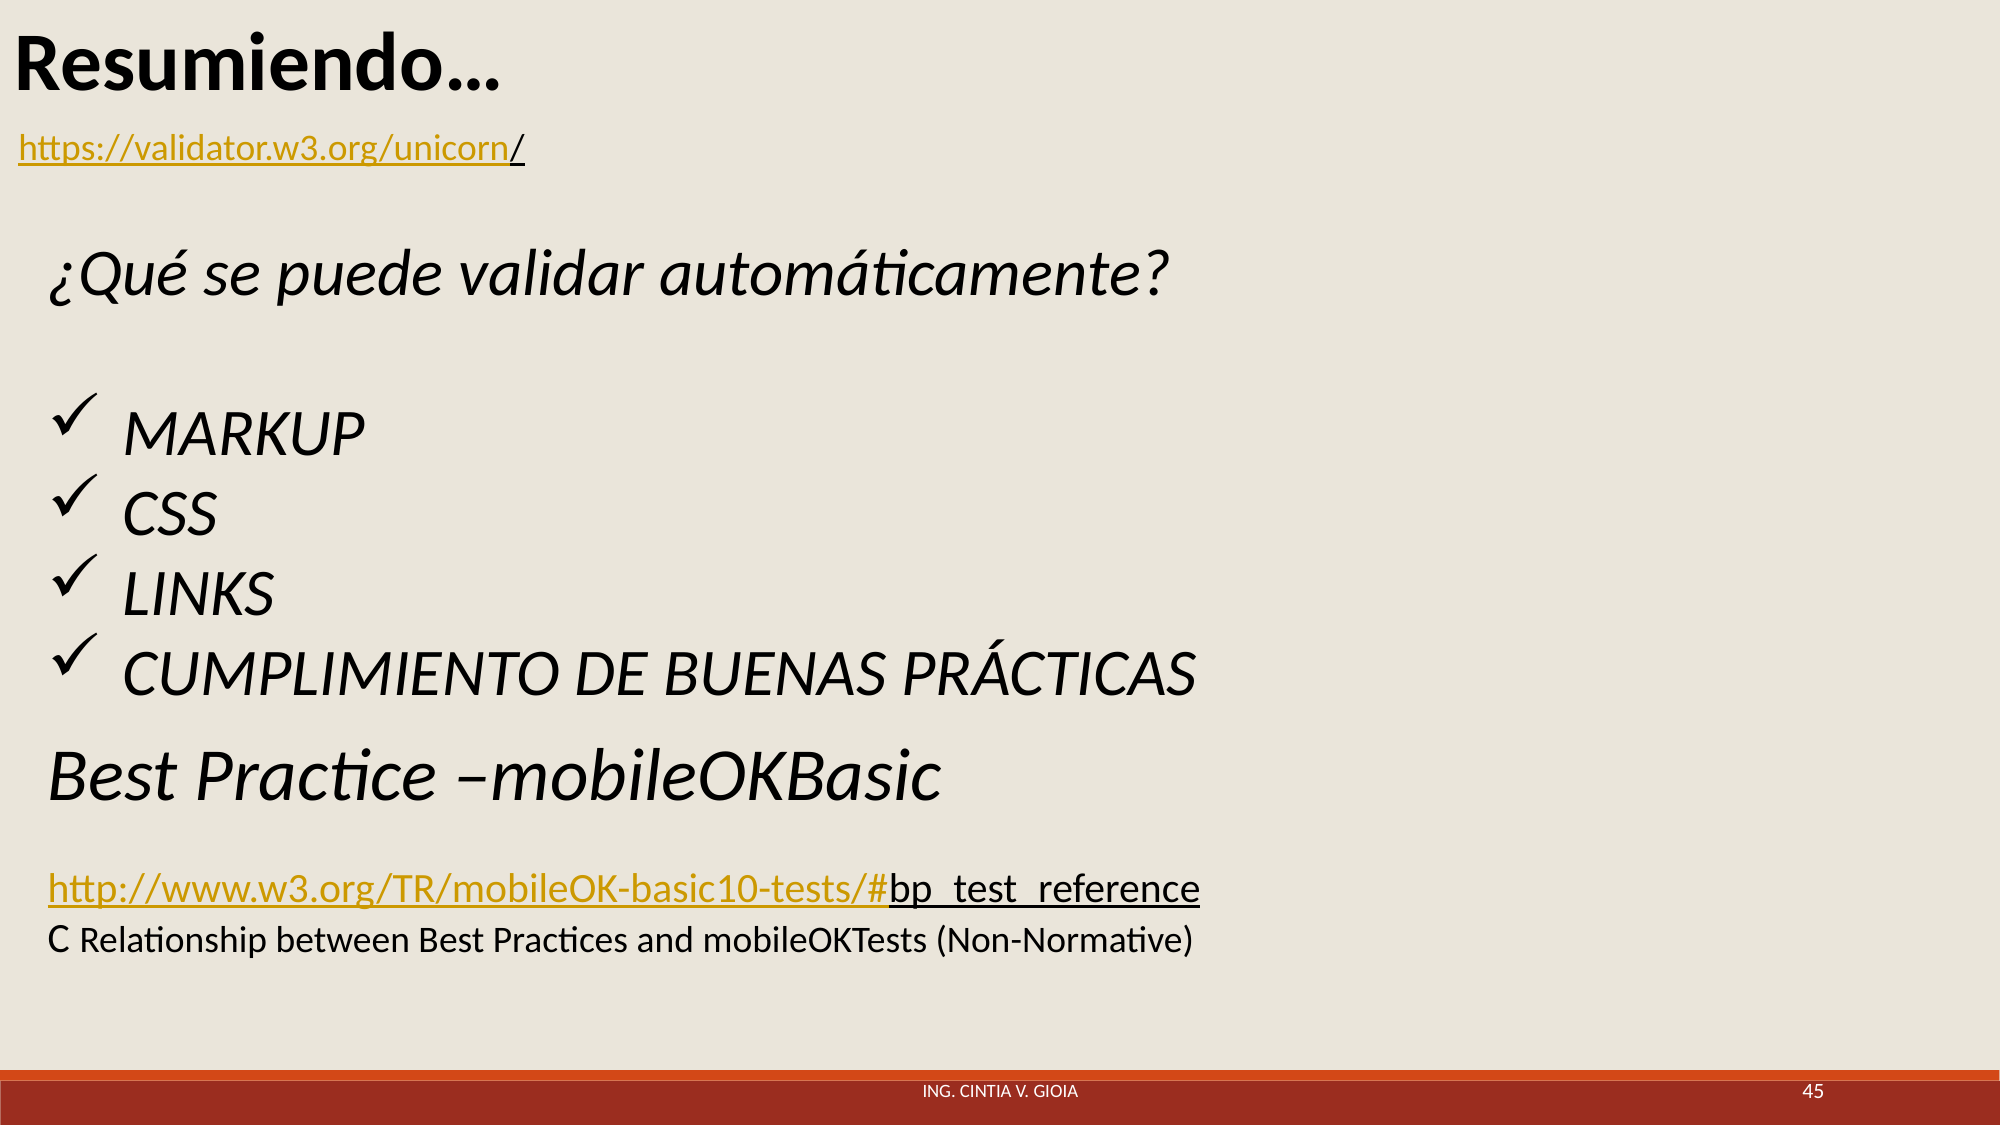

Resumiendo…
https://validator.w3.org/unicorn/
¿Qué se puede validar automáticamente?

MARKUP
CSS
LINKS
CUMPLIMIENTO DE BUENAS PRÁCTICAS

Best Practice –mobileOKBasic

http://www.w3.org/TR/mobileOK-basic10-tests/#bp_test_reference
C Relationship between Best Practices and mobileOKTests (Non-Normative)
Ing. Cintia V. Gioia
45